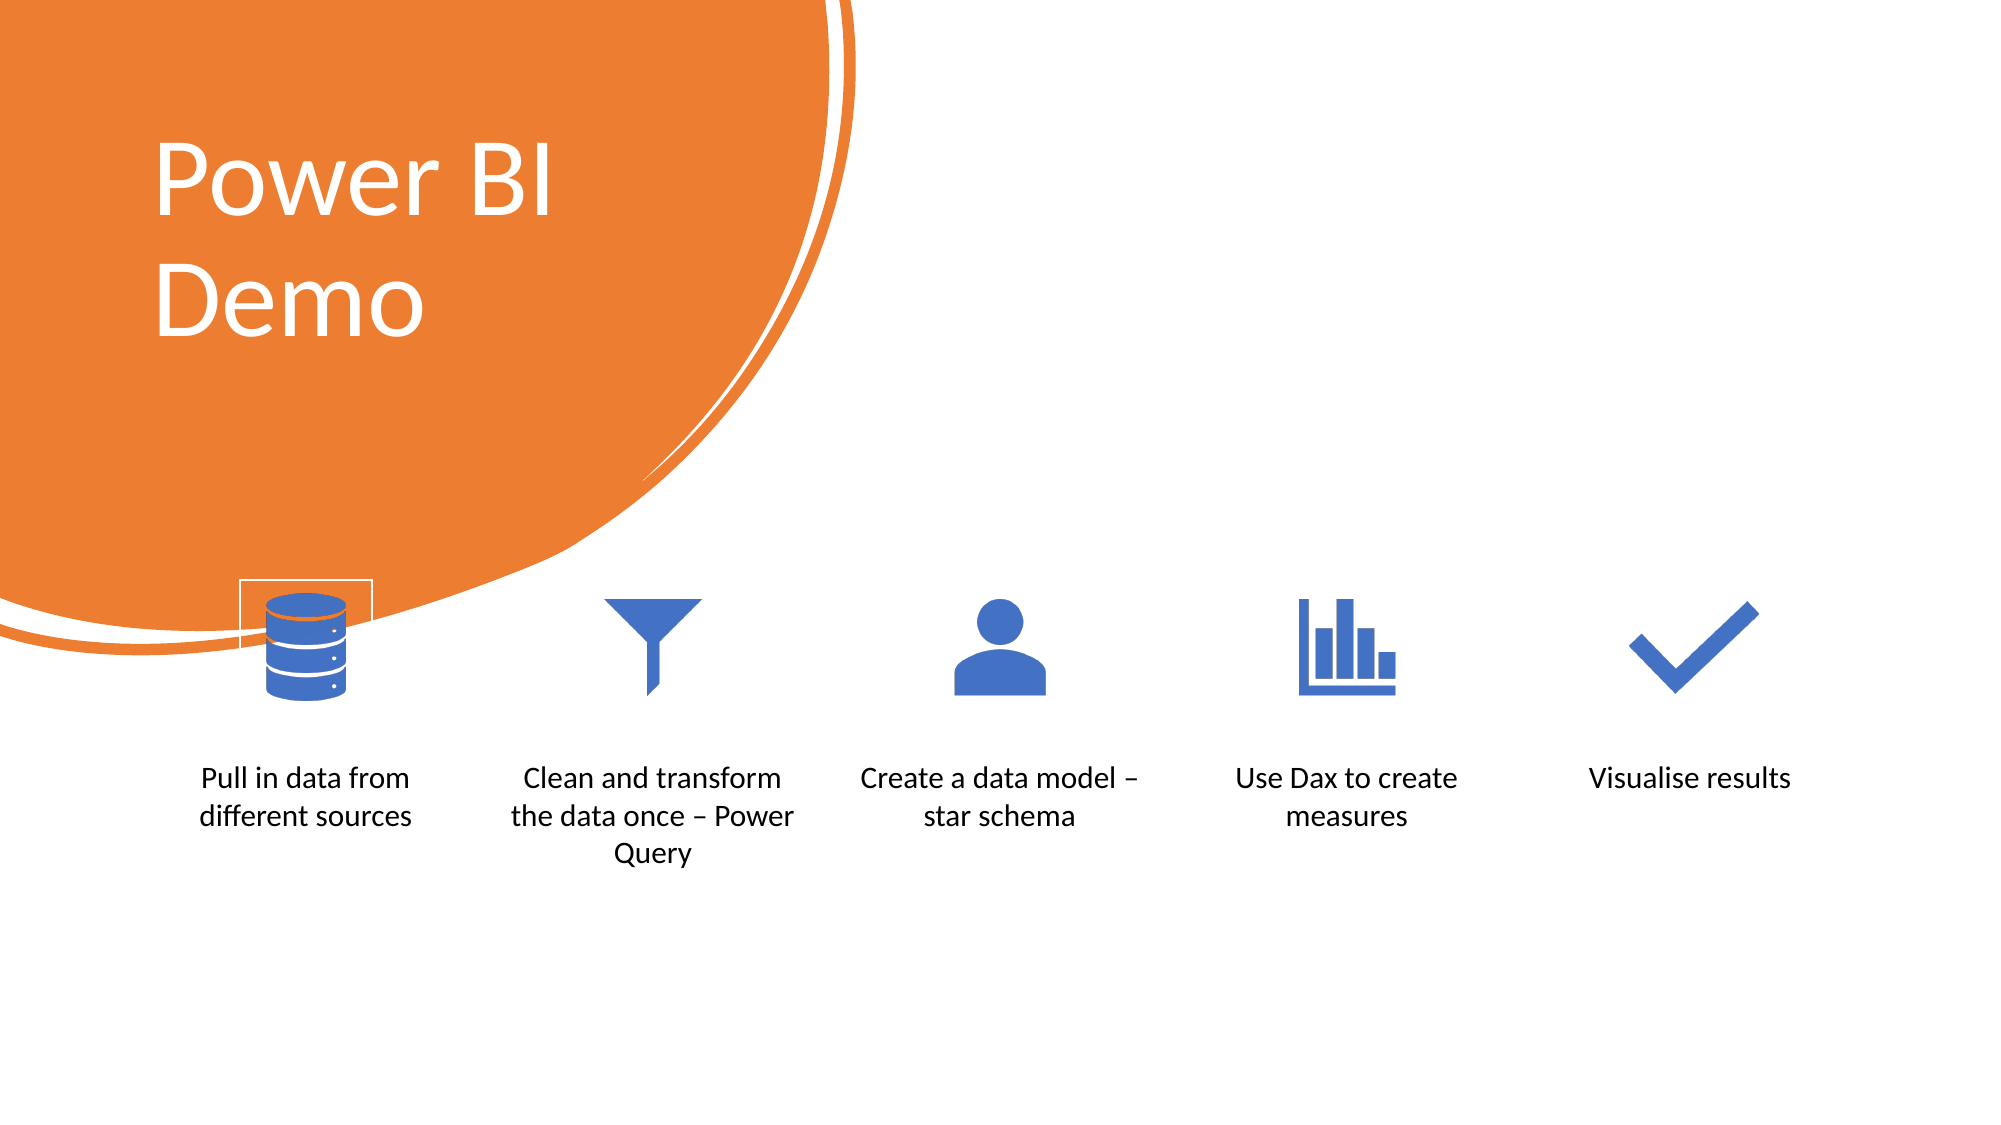

# Power BI Demo
Pull in data from different sources
Clean and transform the data once – Power Query
Create a data model – star schema
Use Dax to create measures
Visualise results